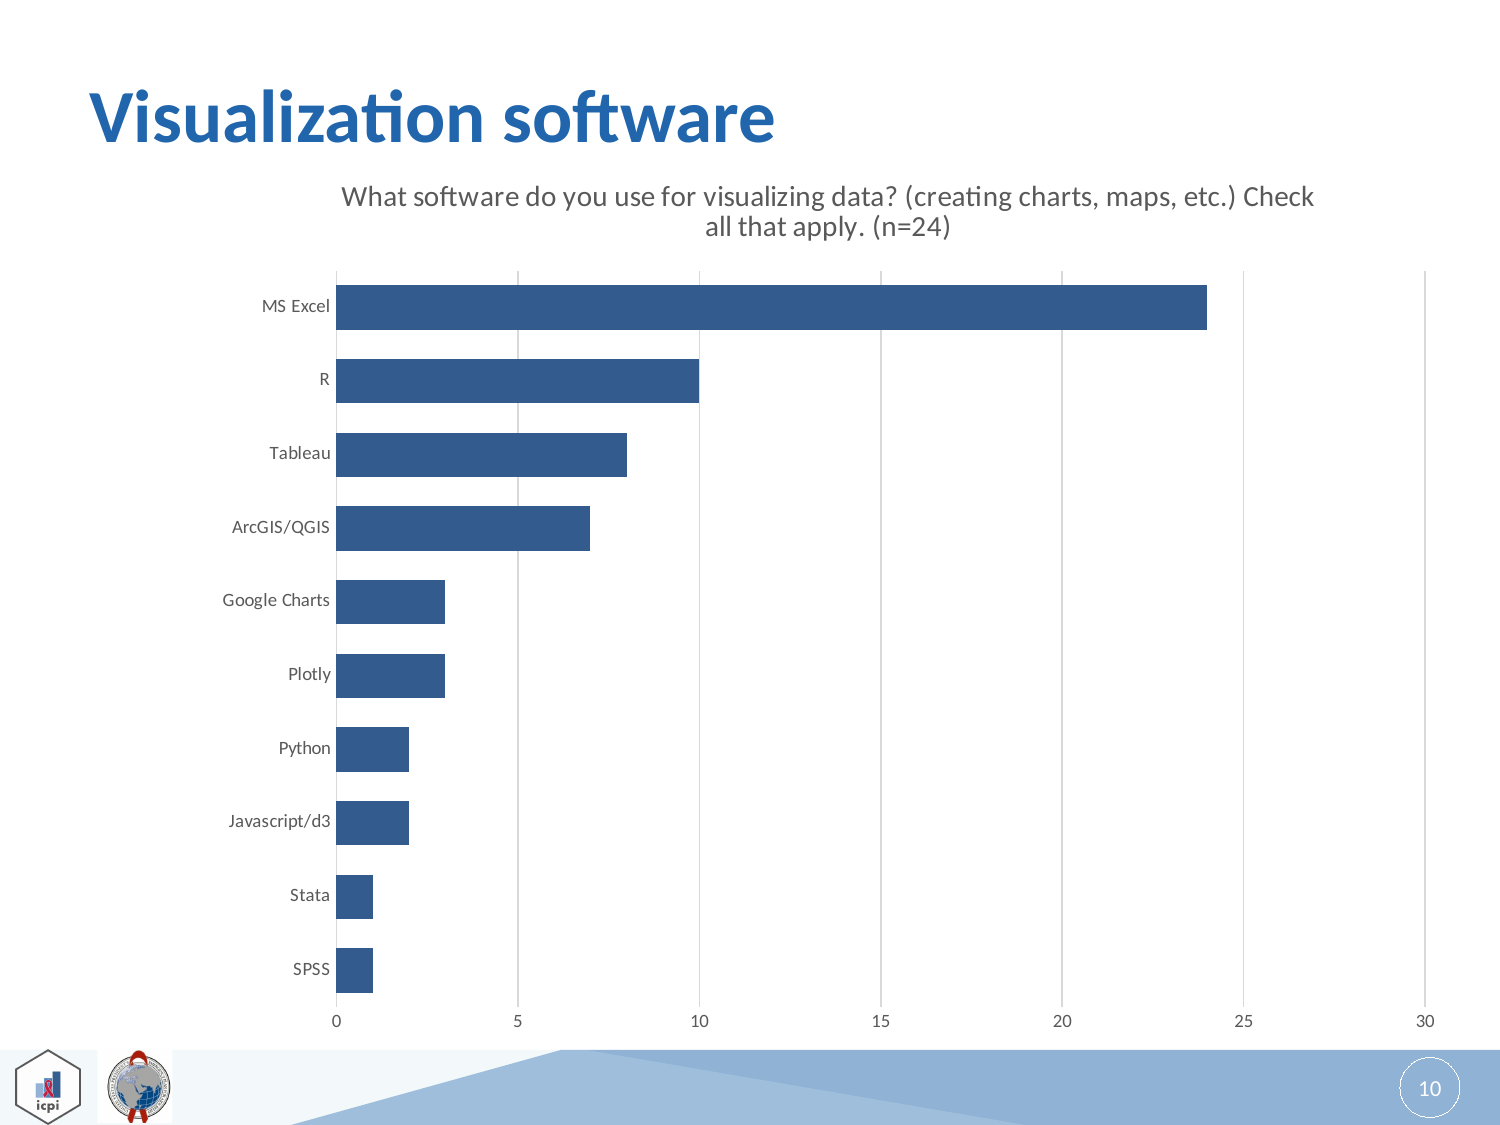

# Visualization software

### Chart: What software do you use for visualizing data? (creating charts, maps, etc.) Check all that apply. (n=24)

| Category | Total |
|---|---|
| SPSS | 1.0 |
| Stata | 1.0 |
| Javascript/d3 | 2.0 |
| Python | 2.0 |
| Plotly | 3.0 |
| Google Charts | 3.0 |
| ArcGIS/QGIS | 7.0 |
| Tableau | 8.0 |
| R | 10.0 |
| MS Excel | 24.0 |
10